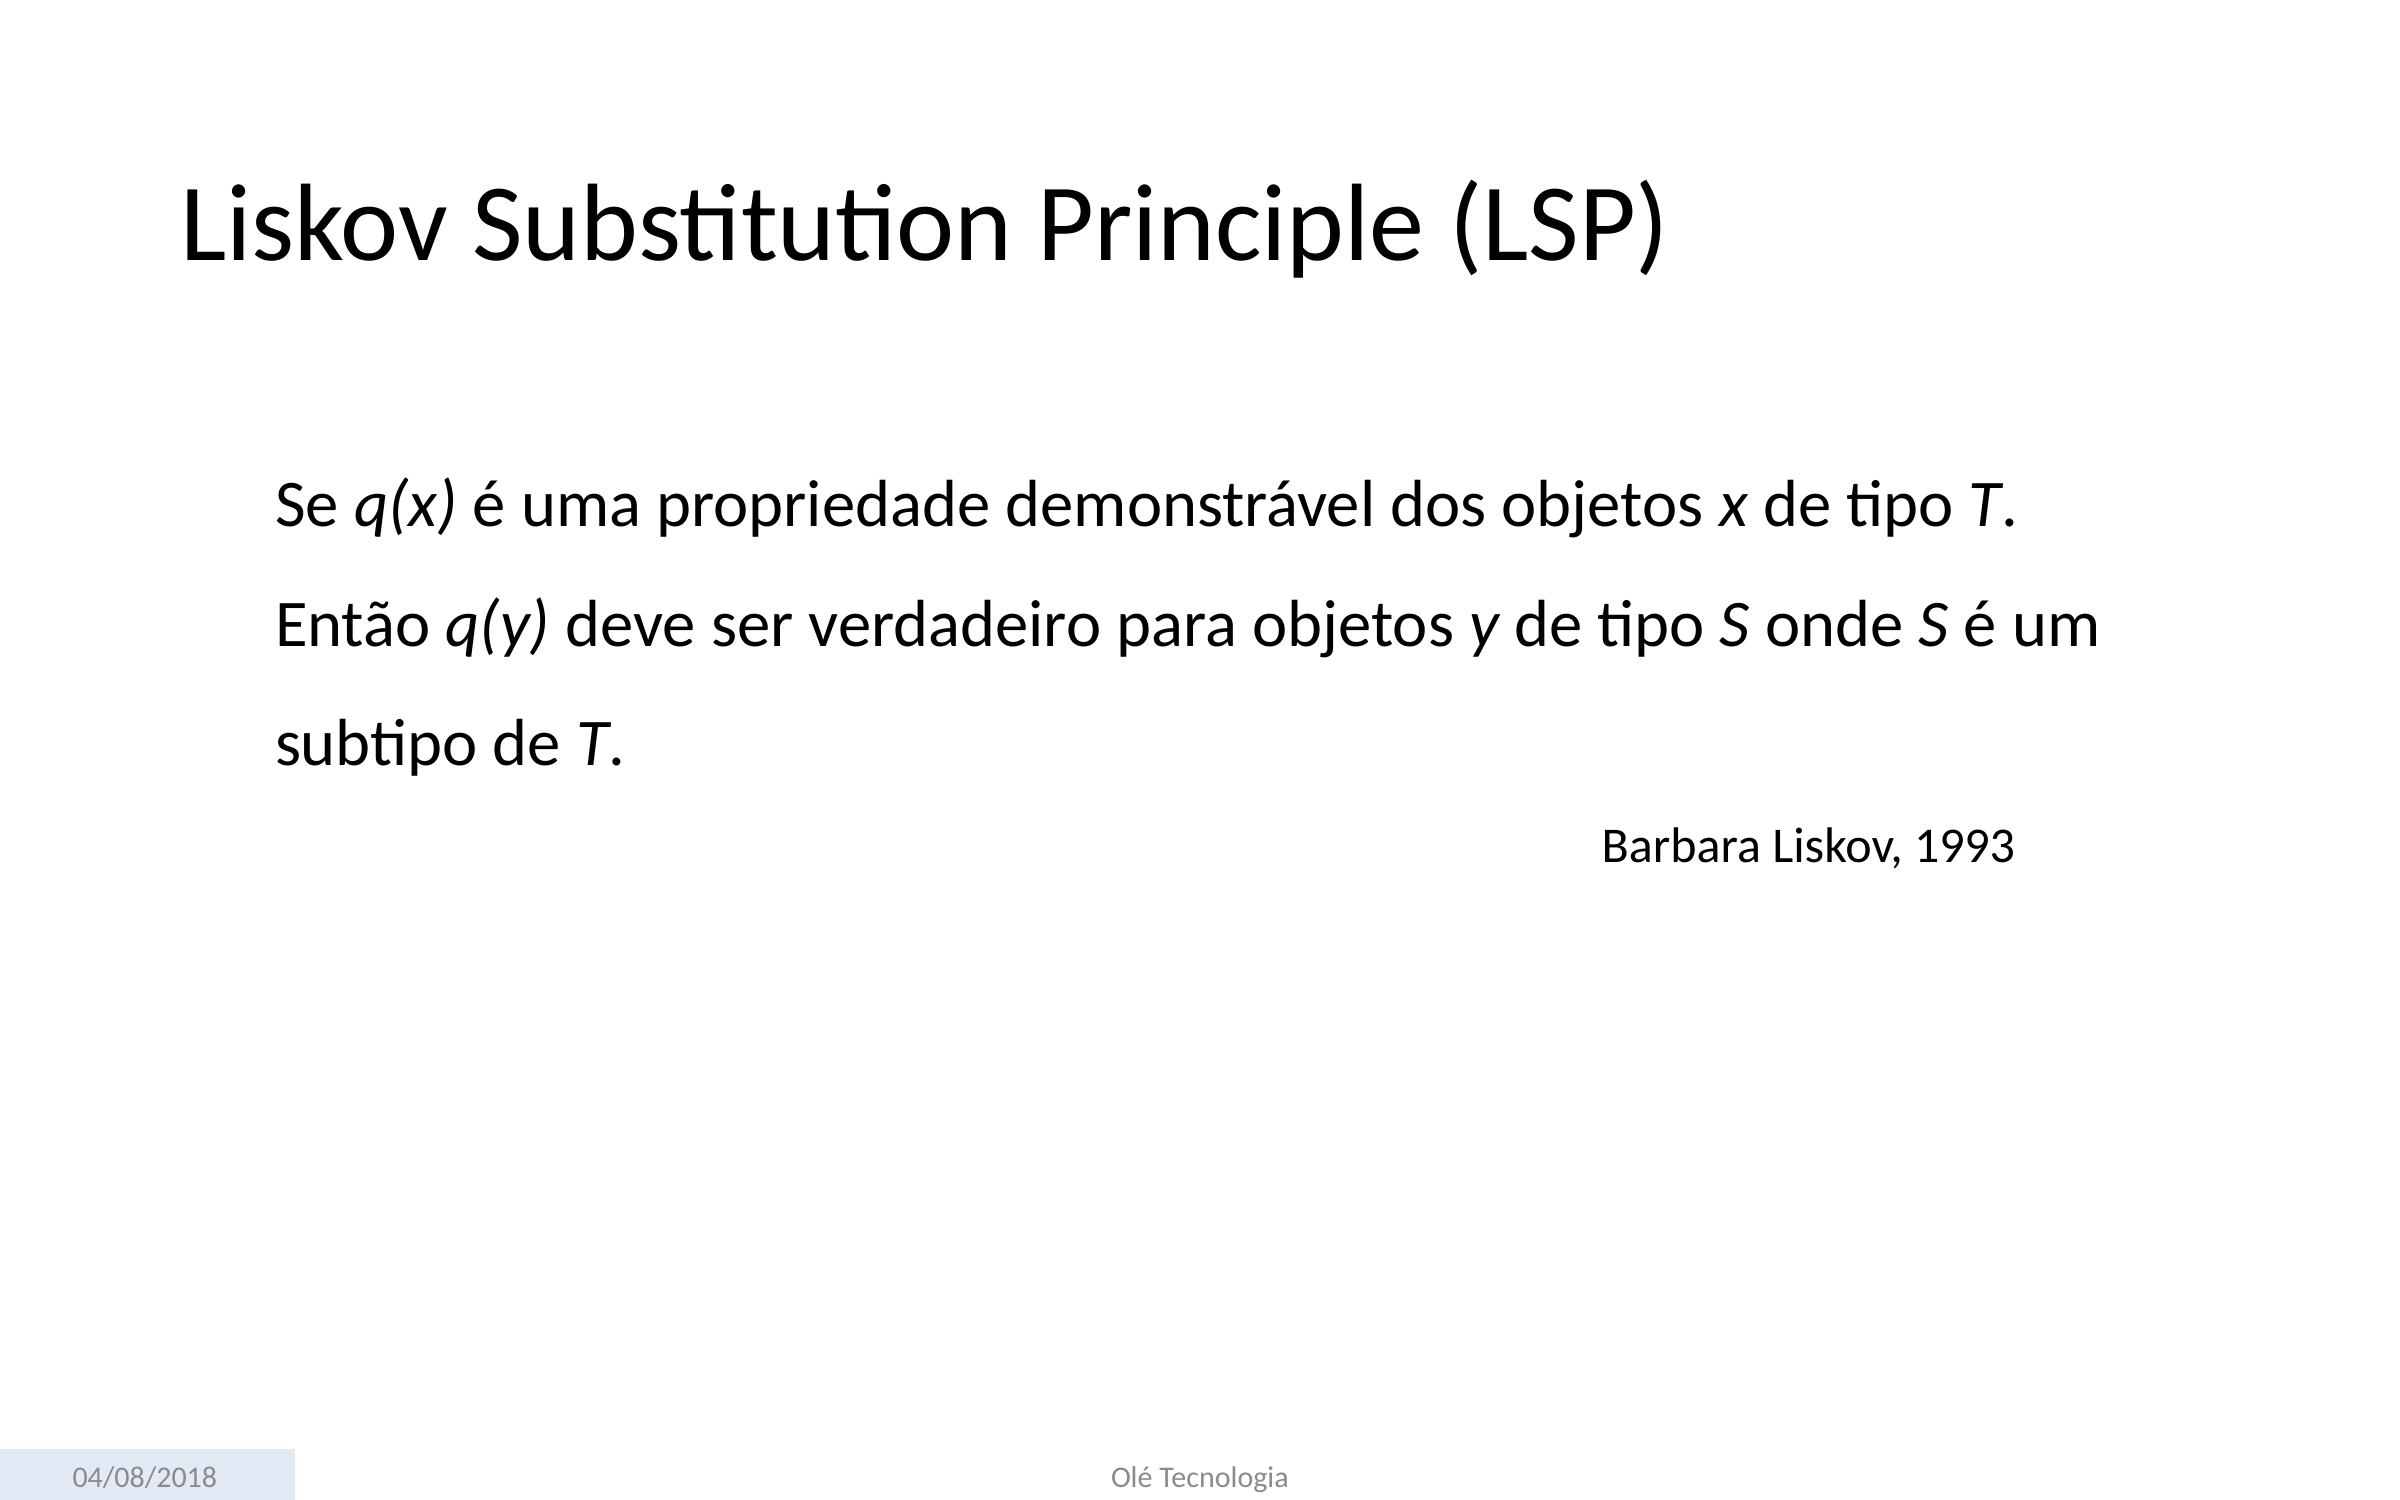

# Liskov Substitution Principle (LSP)
Se q(x) é uma propriedade demonstrável dos objetos x de tipo T. Então q(y) deve ser verdadeiro para objetos y de tipo S onde S é um subtipo de T.
Barbara Liskov, 1993
04/08/2018
Olé Tecnologia